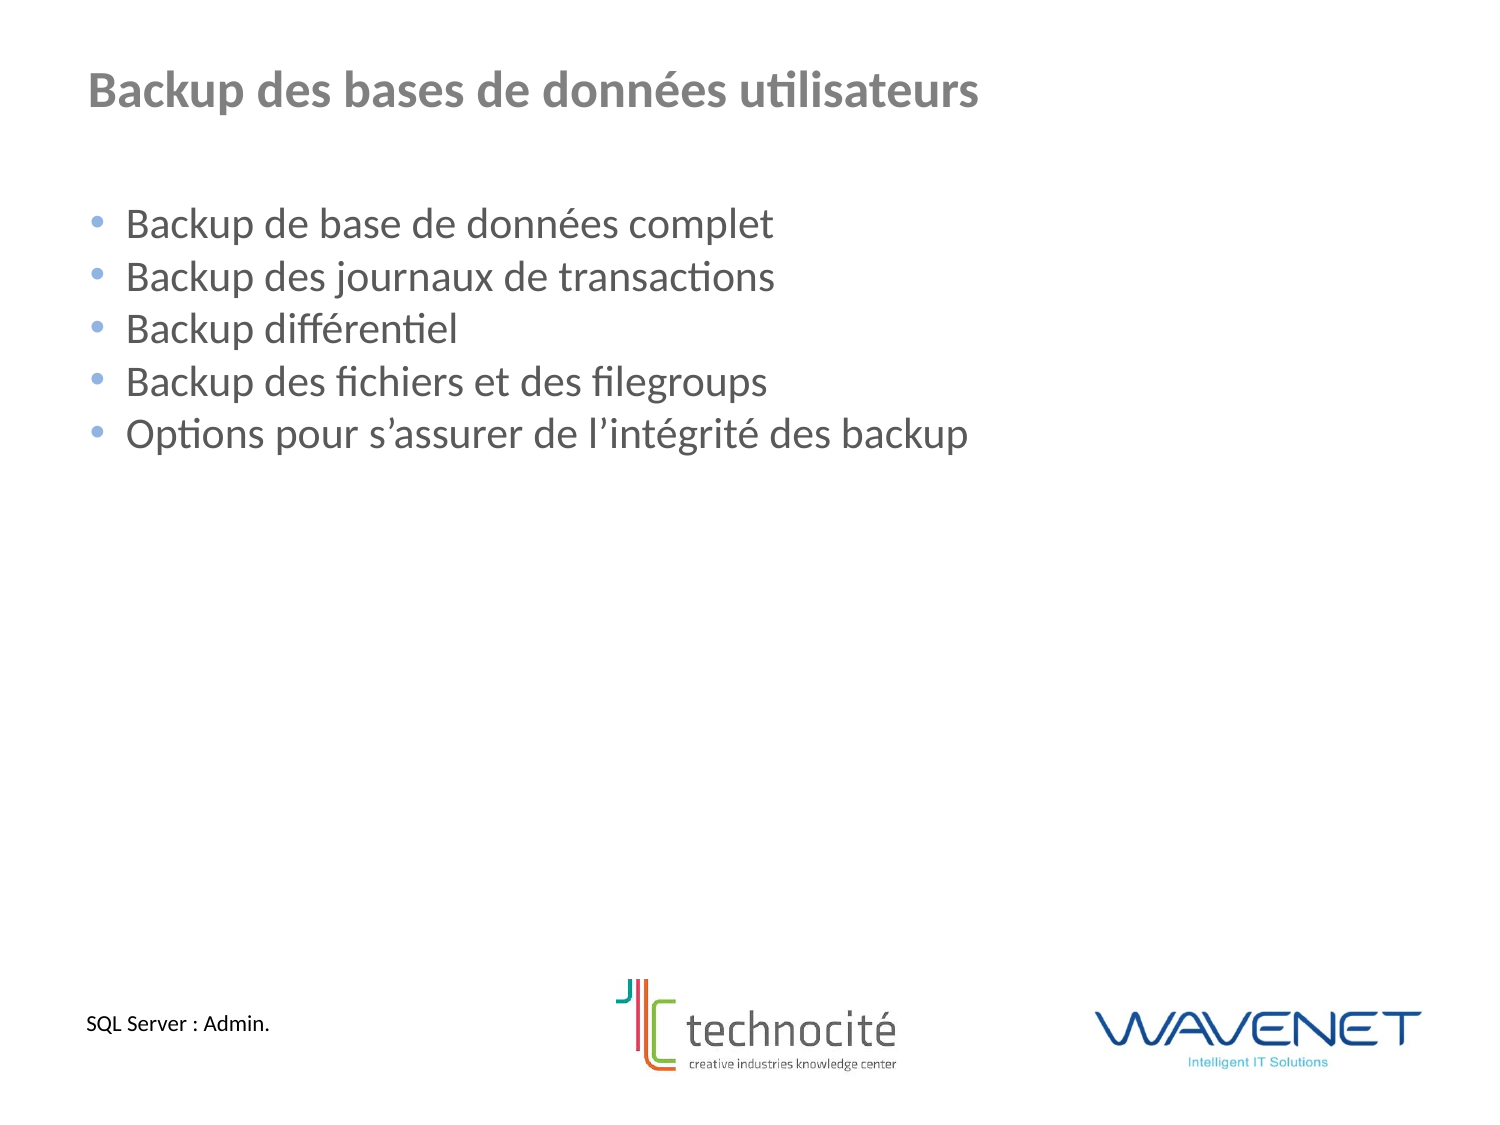

Backup des bases de données utilisateurs
Backup de base de données complet
Backup des journaux de transactions
Backup différentiel
Backup des fichiers et des filegroups
Options pour s’assurer de l’intégrité des backup

SQL Server : Admin.